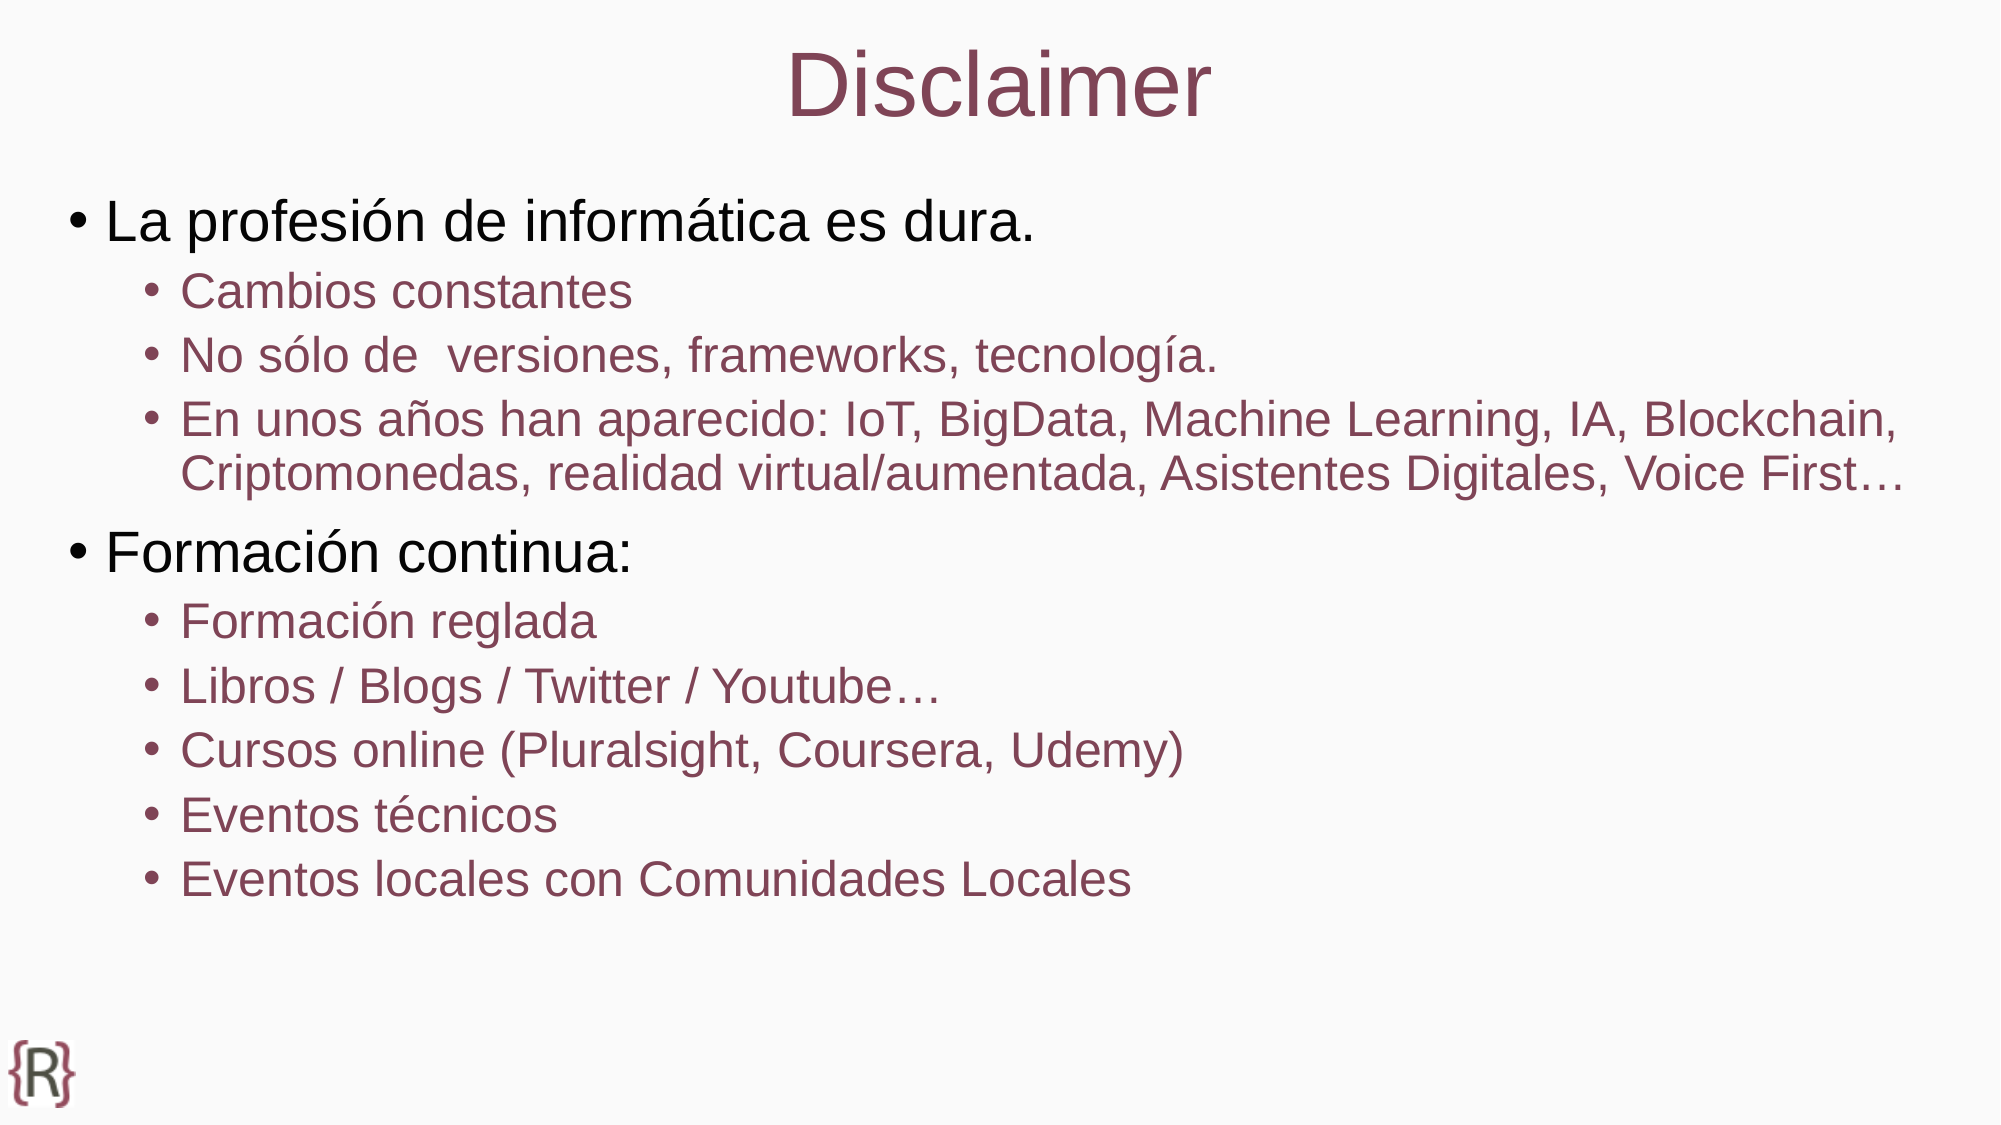

# Disclaimer
La profesión de informática es dura.
Cambios constantes
No sólo de  versiones, frameworks, tecnología.
En unos años han aparecido: IoT, BigData, Machine Learning, IA, Blockchain, Criptomonedas, realidad virtual/aumentada, Asistentes Digitales, Voice First…
Formación continua:
Formación reglada
Libros / Blogs / Twitter / Youtube…
Cursos online (Pluralsight, Coursera, Udemy)
Eventos técnicos
Eventos locales con Comunidades Locales